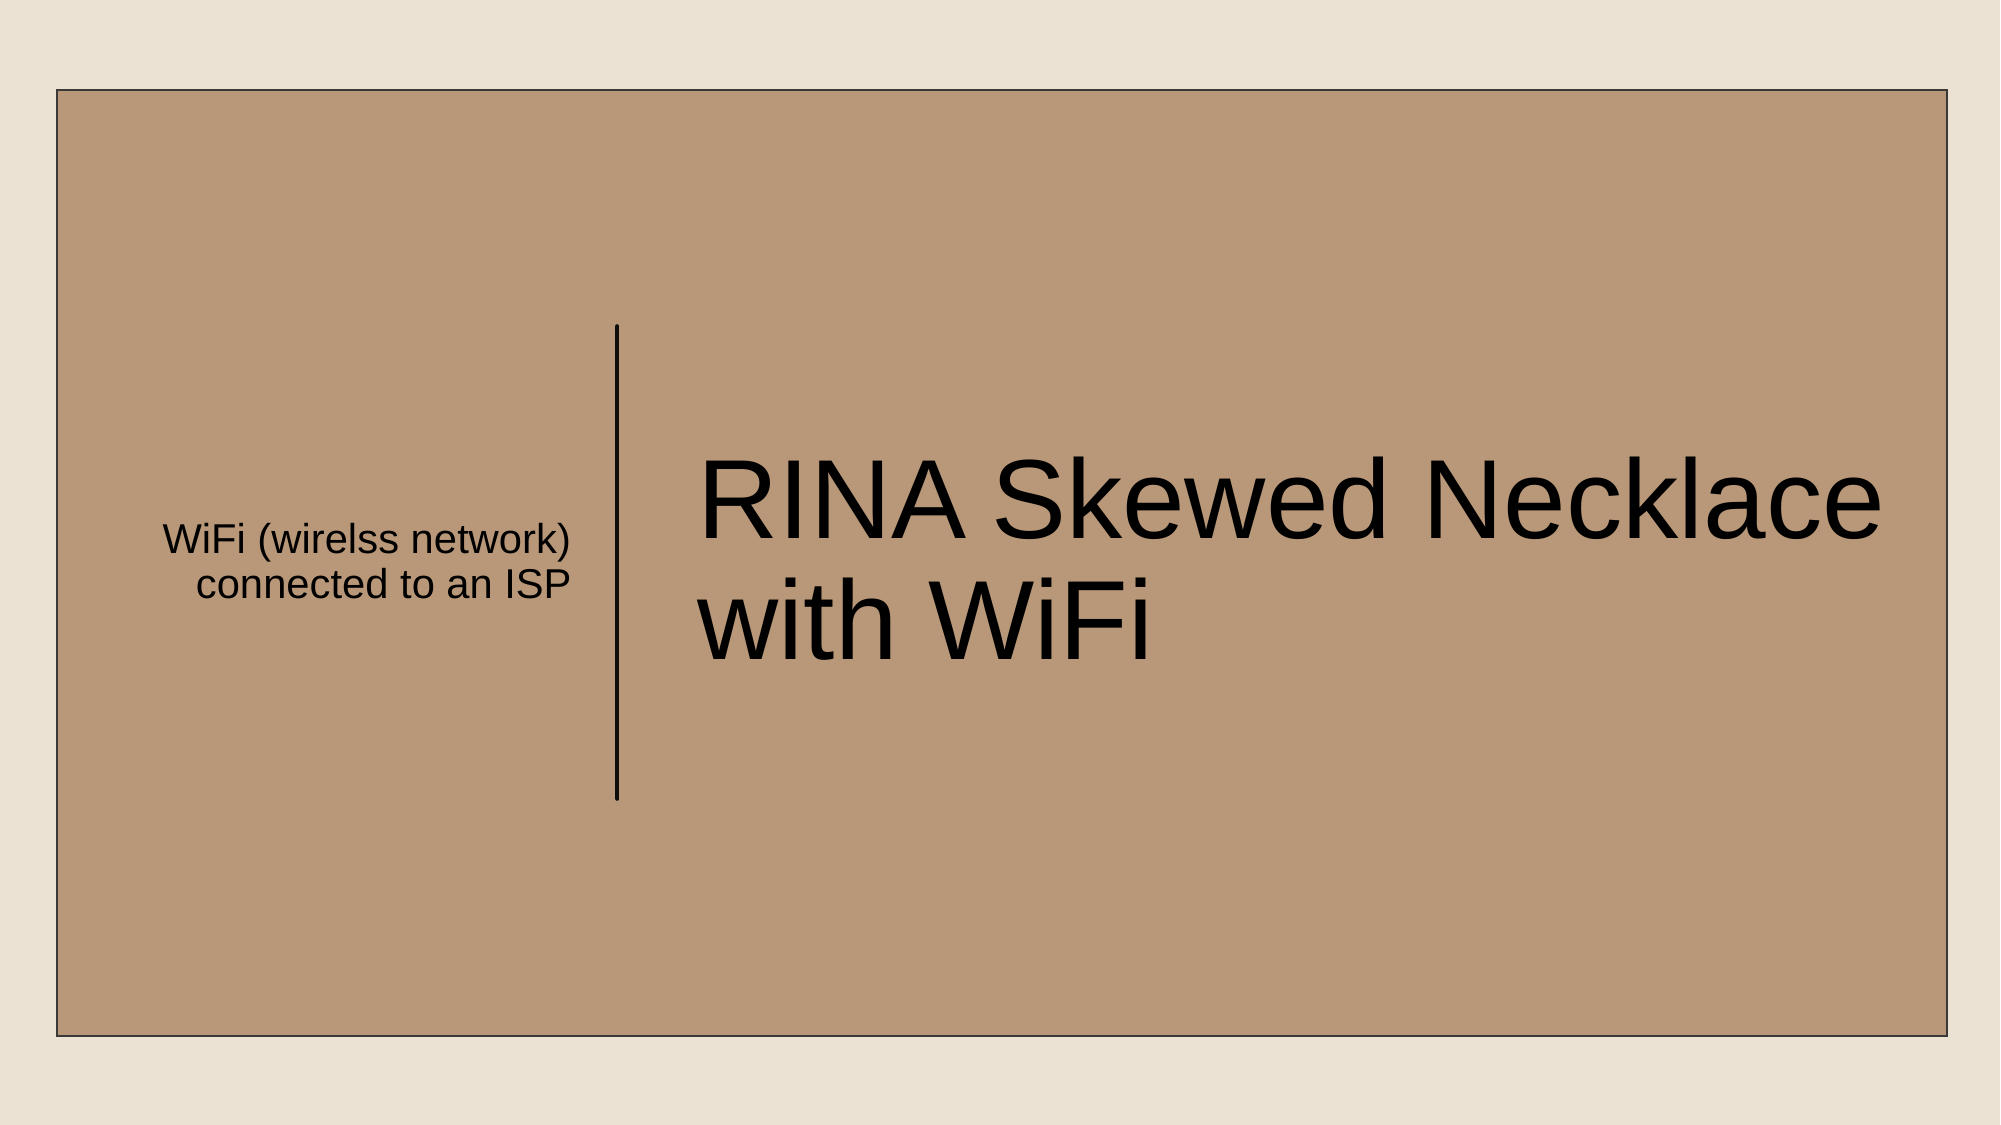

WiFi (wirelss network) connected to an ISP
# RINA Skewed Necklace with WiFi